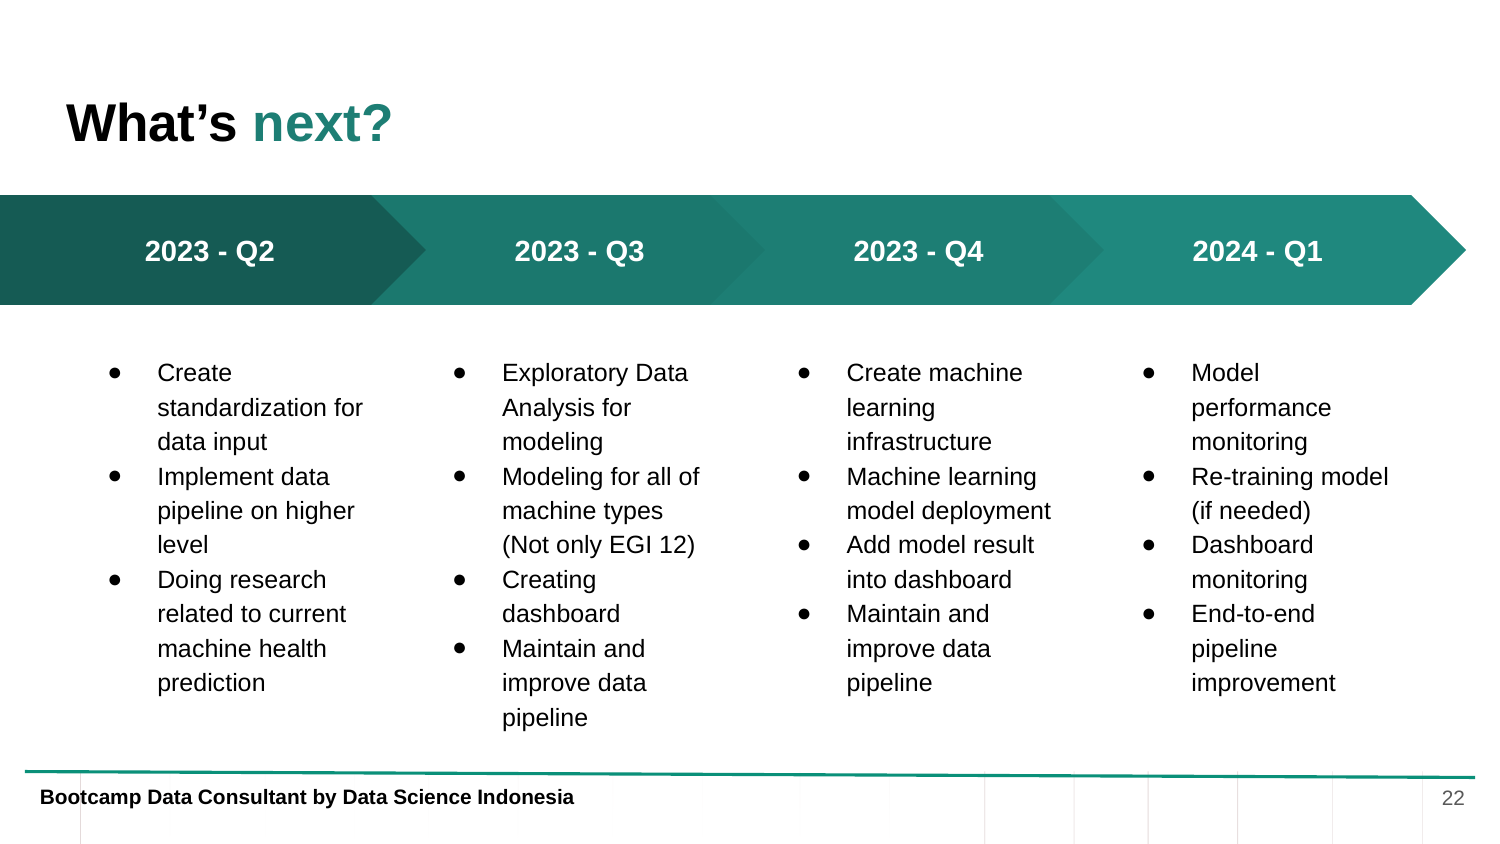

# What’s next?
2023 - Q3
Exploratory Data Analysis for modeling
Modeling for all of machine types (Not only EGI 12)
Creating dashboard
Maintain and improve data pipeline
2023 - Q4
Create machine learning infrastructure
Machine learning model deployment
Add model result into dashboard
Maintain and improve data pipeline
2024 - Q1
Model performance monitoring
Re-training model (if needed)
Dashboard monitoring
End-to-end pipeline improvement
2023 - Q2
Create standardization for data input
Implement data pipeline on higher level
Doing research related to current machine health prediction
22